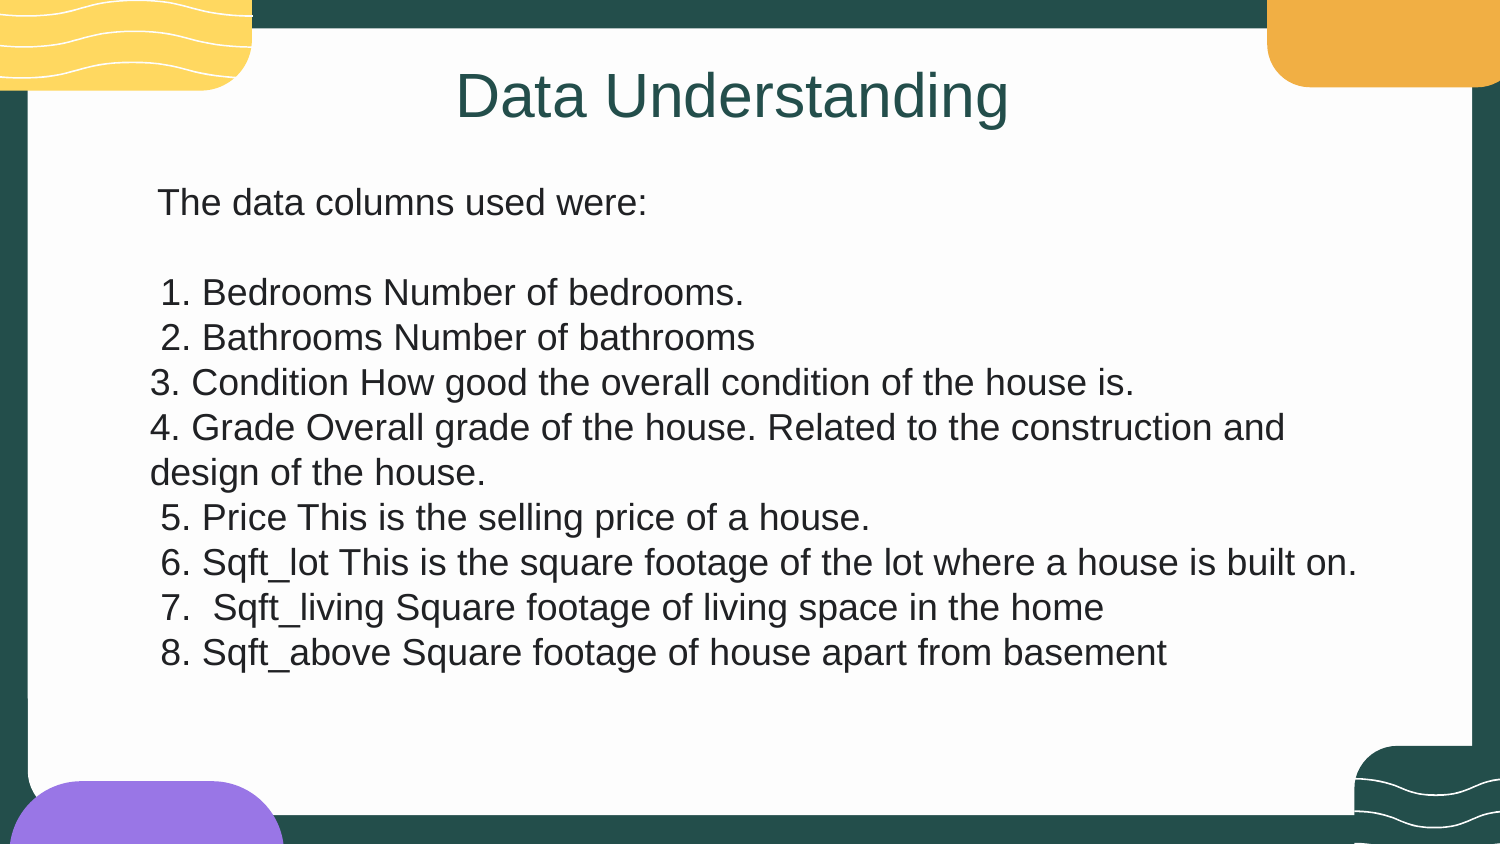

# Data Understanding

 The data columns used were:

 1. Bedrooms Number of bedrooms.
 2. Bathrooms Number of bathrooms
3. Condition How good the overall condition of the house is.
4. Grade Overall grade of the house. Related to the construction and design of the house.
 5. Price This is the selling price of a house.
 6. Sqft_lot This is the square footage of the lot where a house is built on.
 7.  Sqft_living Square footage of living space in the home
 8. Sqft_above Square footage of house apart from basement